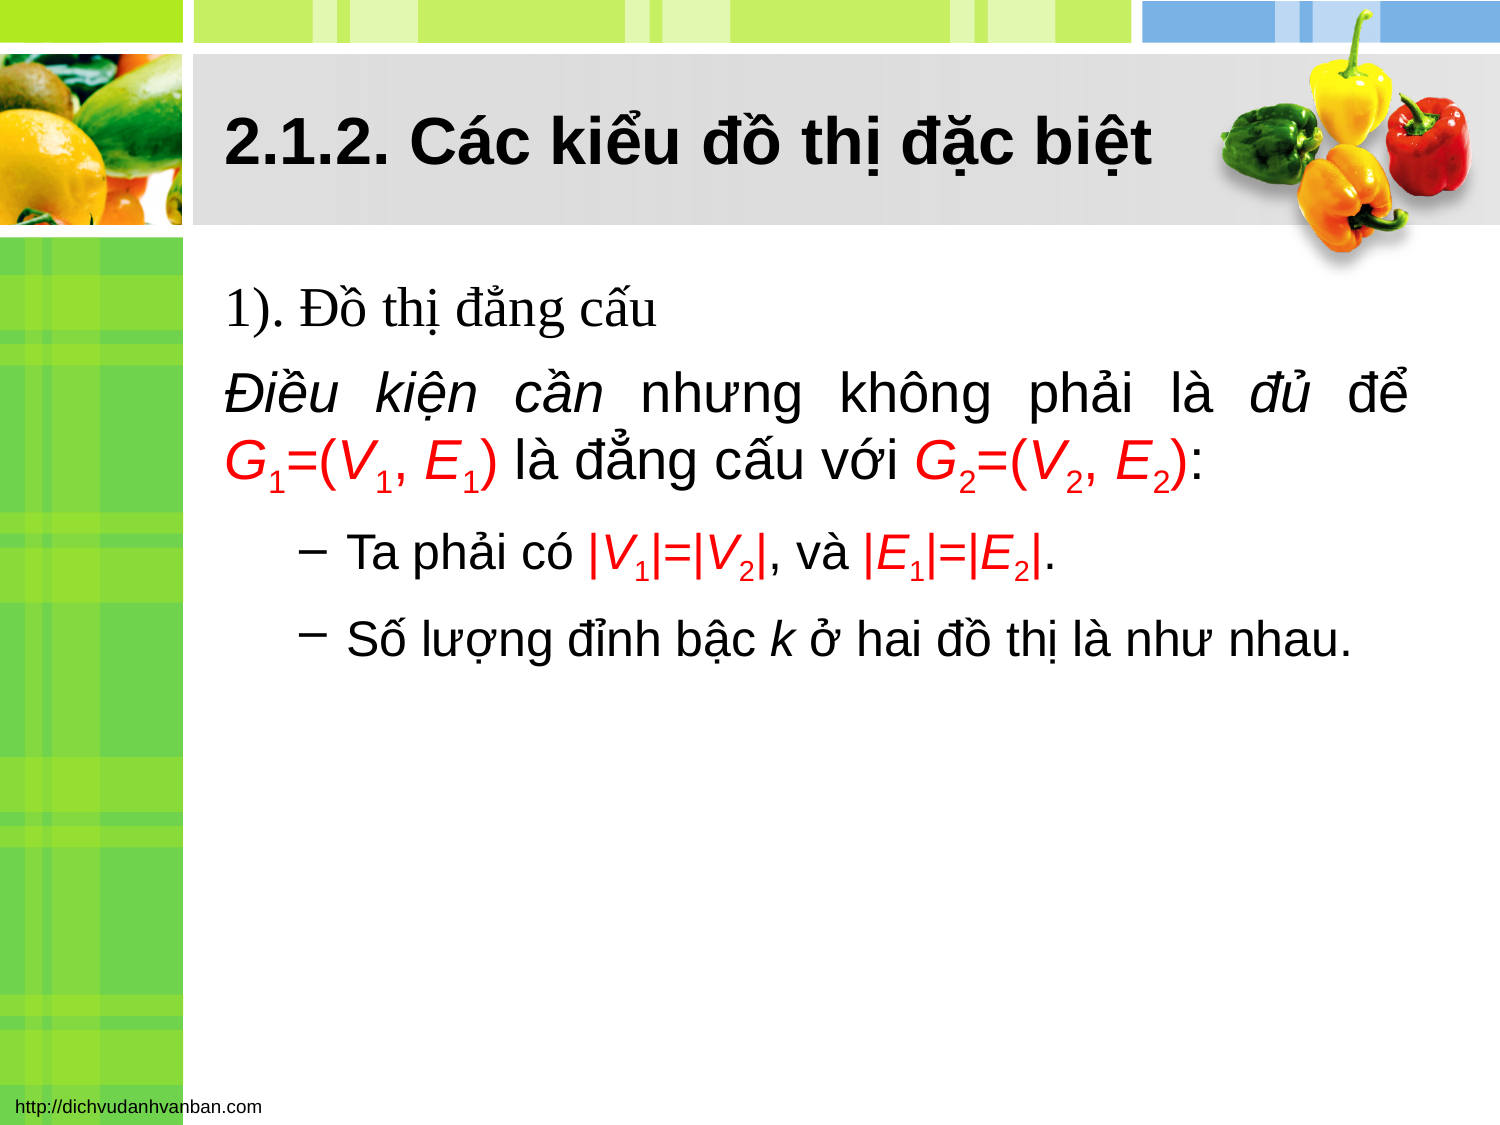

# 2.1.2. Các kiểu đồ thị đặc biệt
1). Đồ thị đẳng cấu
Điều kiện cần nhưng không phải là đủ để G1=(V1, E1) là đẳng cấu với G2=(V2, E2):
Ta phải có |V1|=|V2|, và |E1|=|E2|.
Số lượng đỉnh bậc k ở hai đồ thị là như nhau.